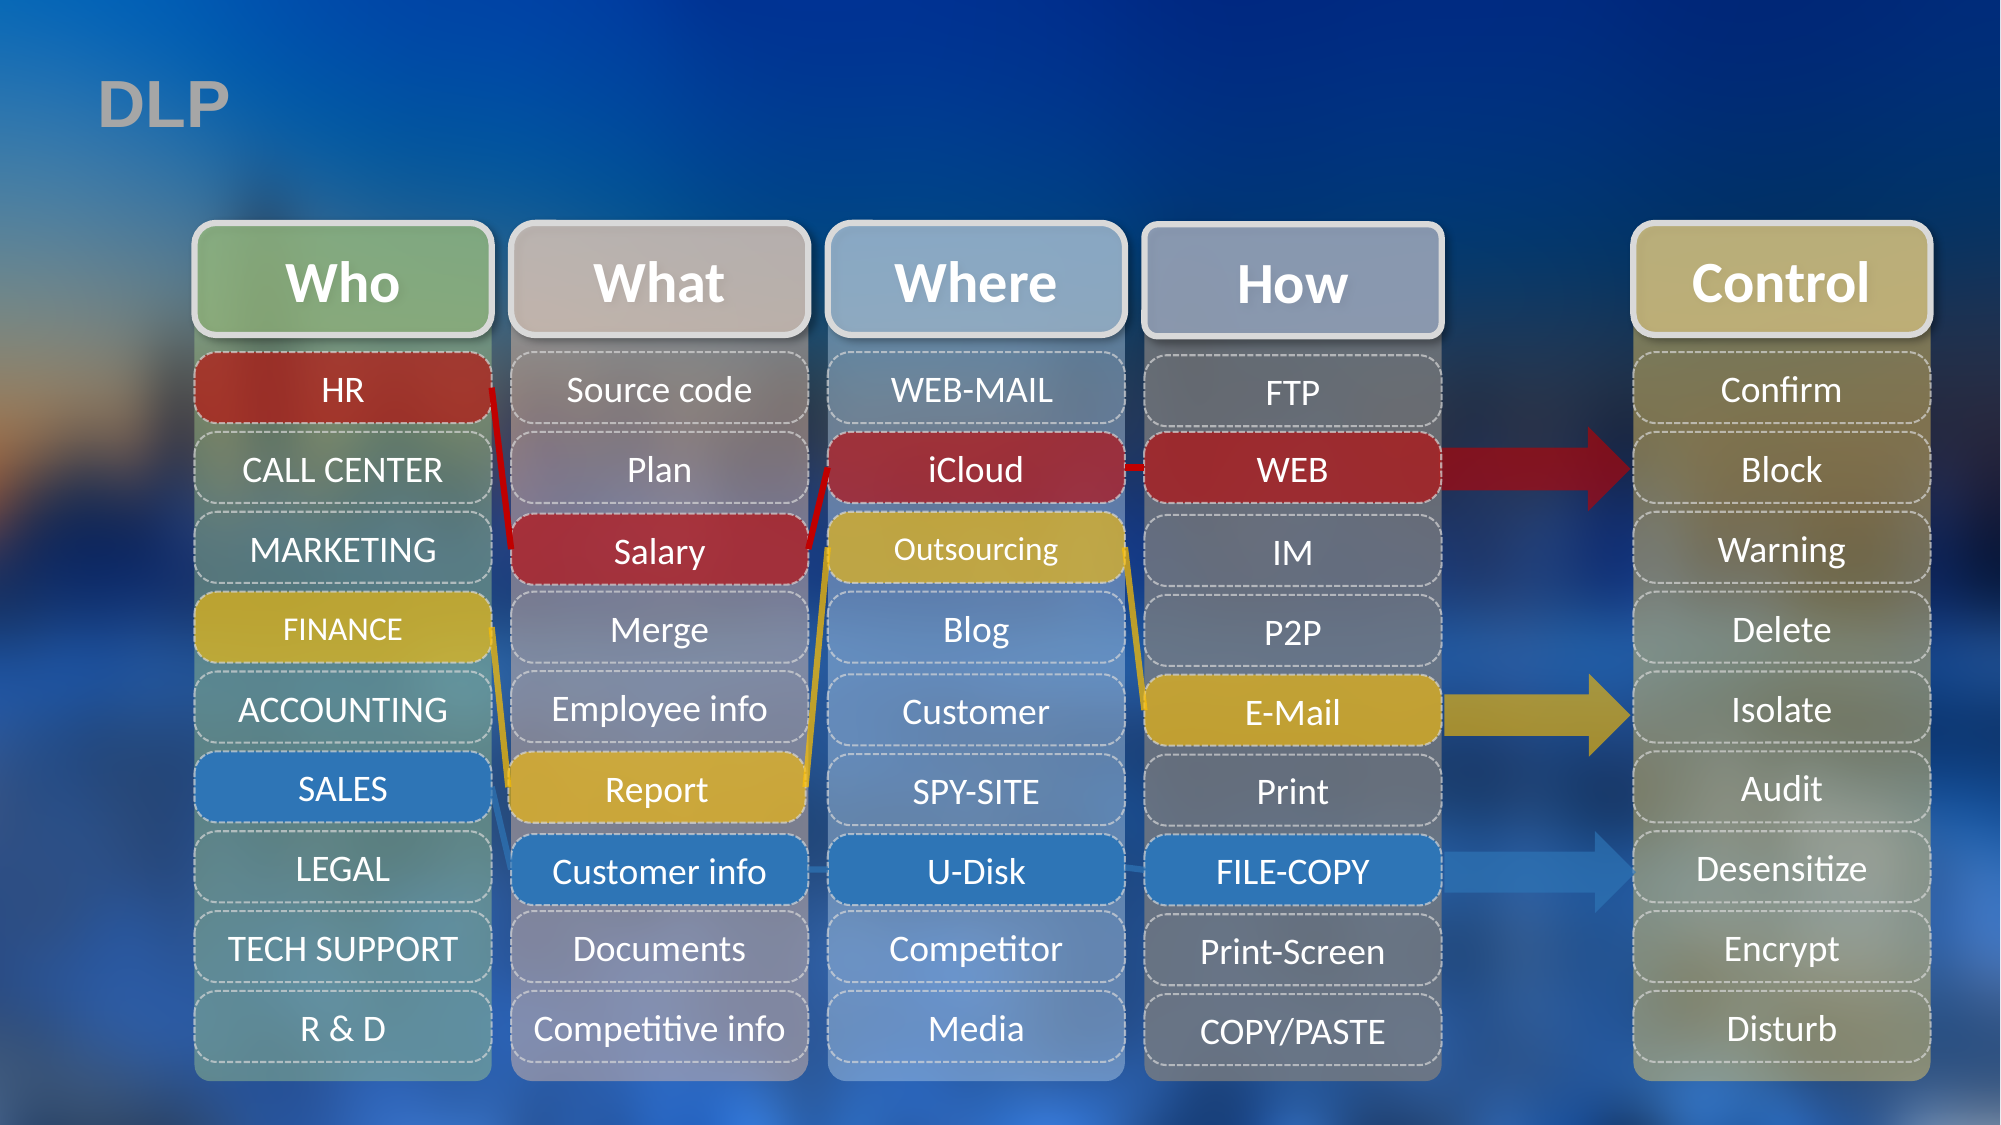

DLP
Where

WEB-MAIL
iCloud
Outsourcing
Blog
Customer
SPY-SITE
U-Disk
Competitor
Media
Control

Confirm
Block
Warning
Delete
Isolate
Audit
Desensitize
Encrypt
Disturb

What
Source code
Plan
Salary
Merge
Employee info
Report
Customer info
Documents
Competitive info

How
FTP
WEB
IM
P2P
E-Mail
Print
FILE-COPY
Print-Screen
COPY/PASTE
Who
HR

CALL CENTER
MARKETING
FINANCE
ACCOUNTING

SALES

LEGAL
TECH SUPPORT
R & D